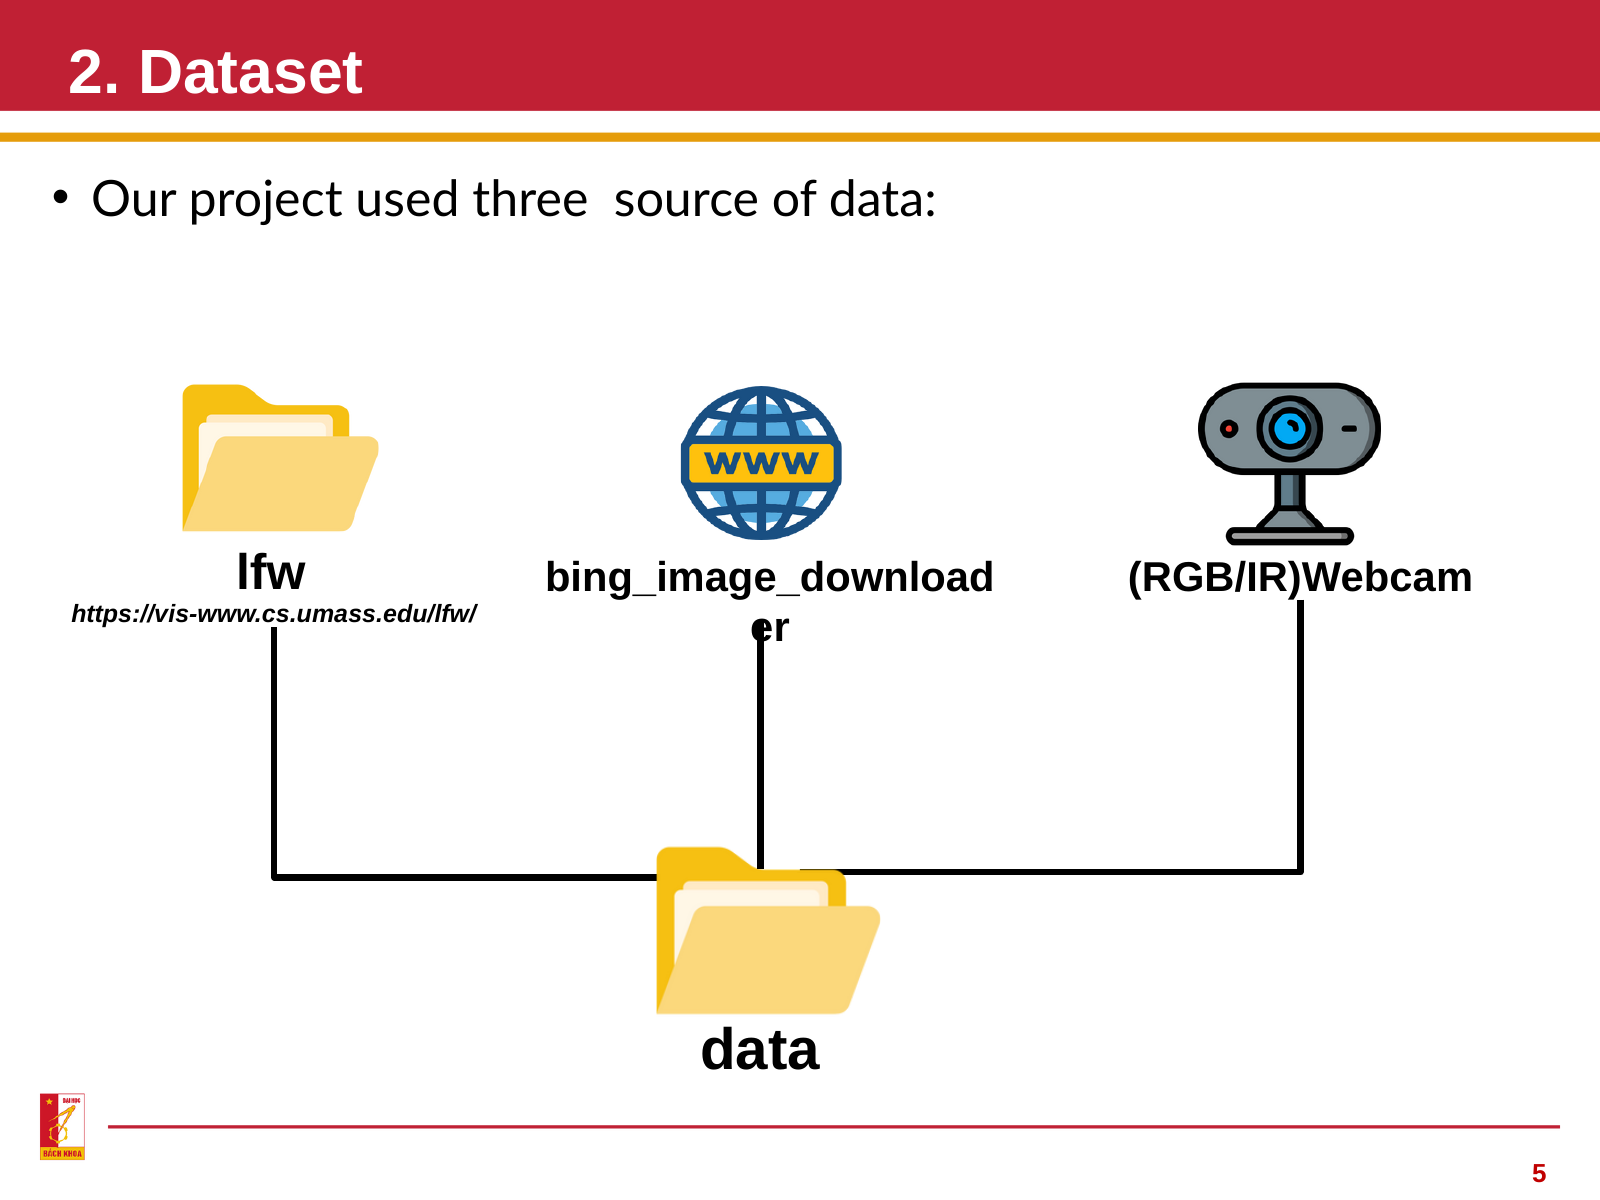

2. Dataset
Our project used three  source of data:

bing_image_downloader
lfw
(RGB/IR)Webcam
https://vis-www.cs.umass.edu/lfw/

data
5